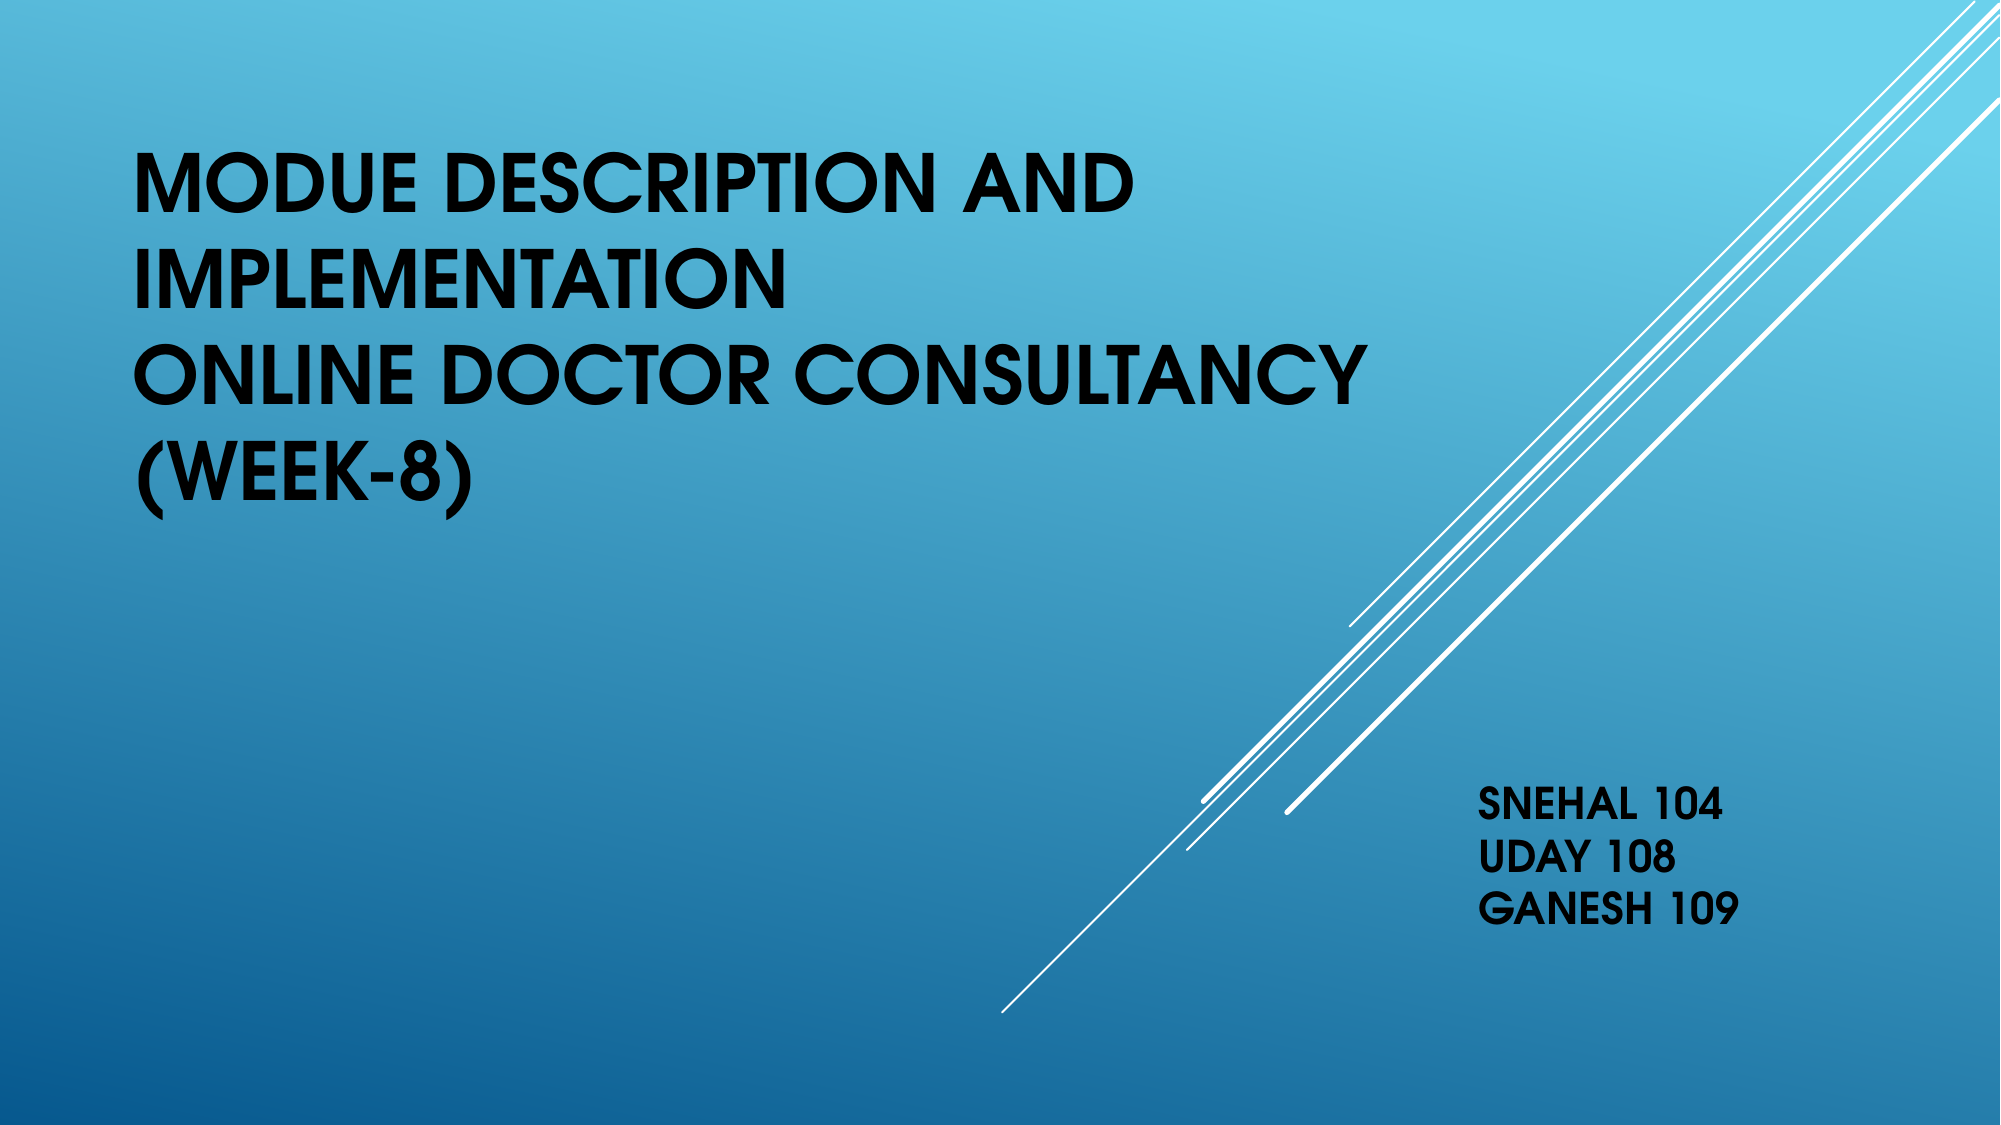

# Modue description and implementation
ONLINE DOCTOR CONSULTANCY
(week-8)
SNEHAL 104
UDAY 108
GANESH 109